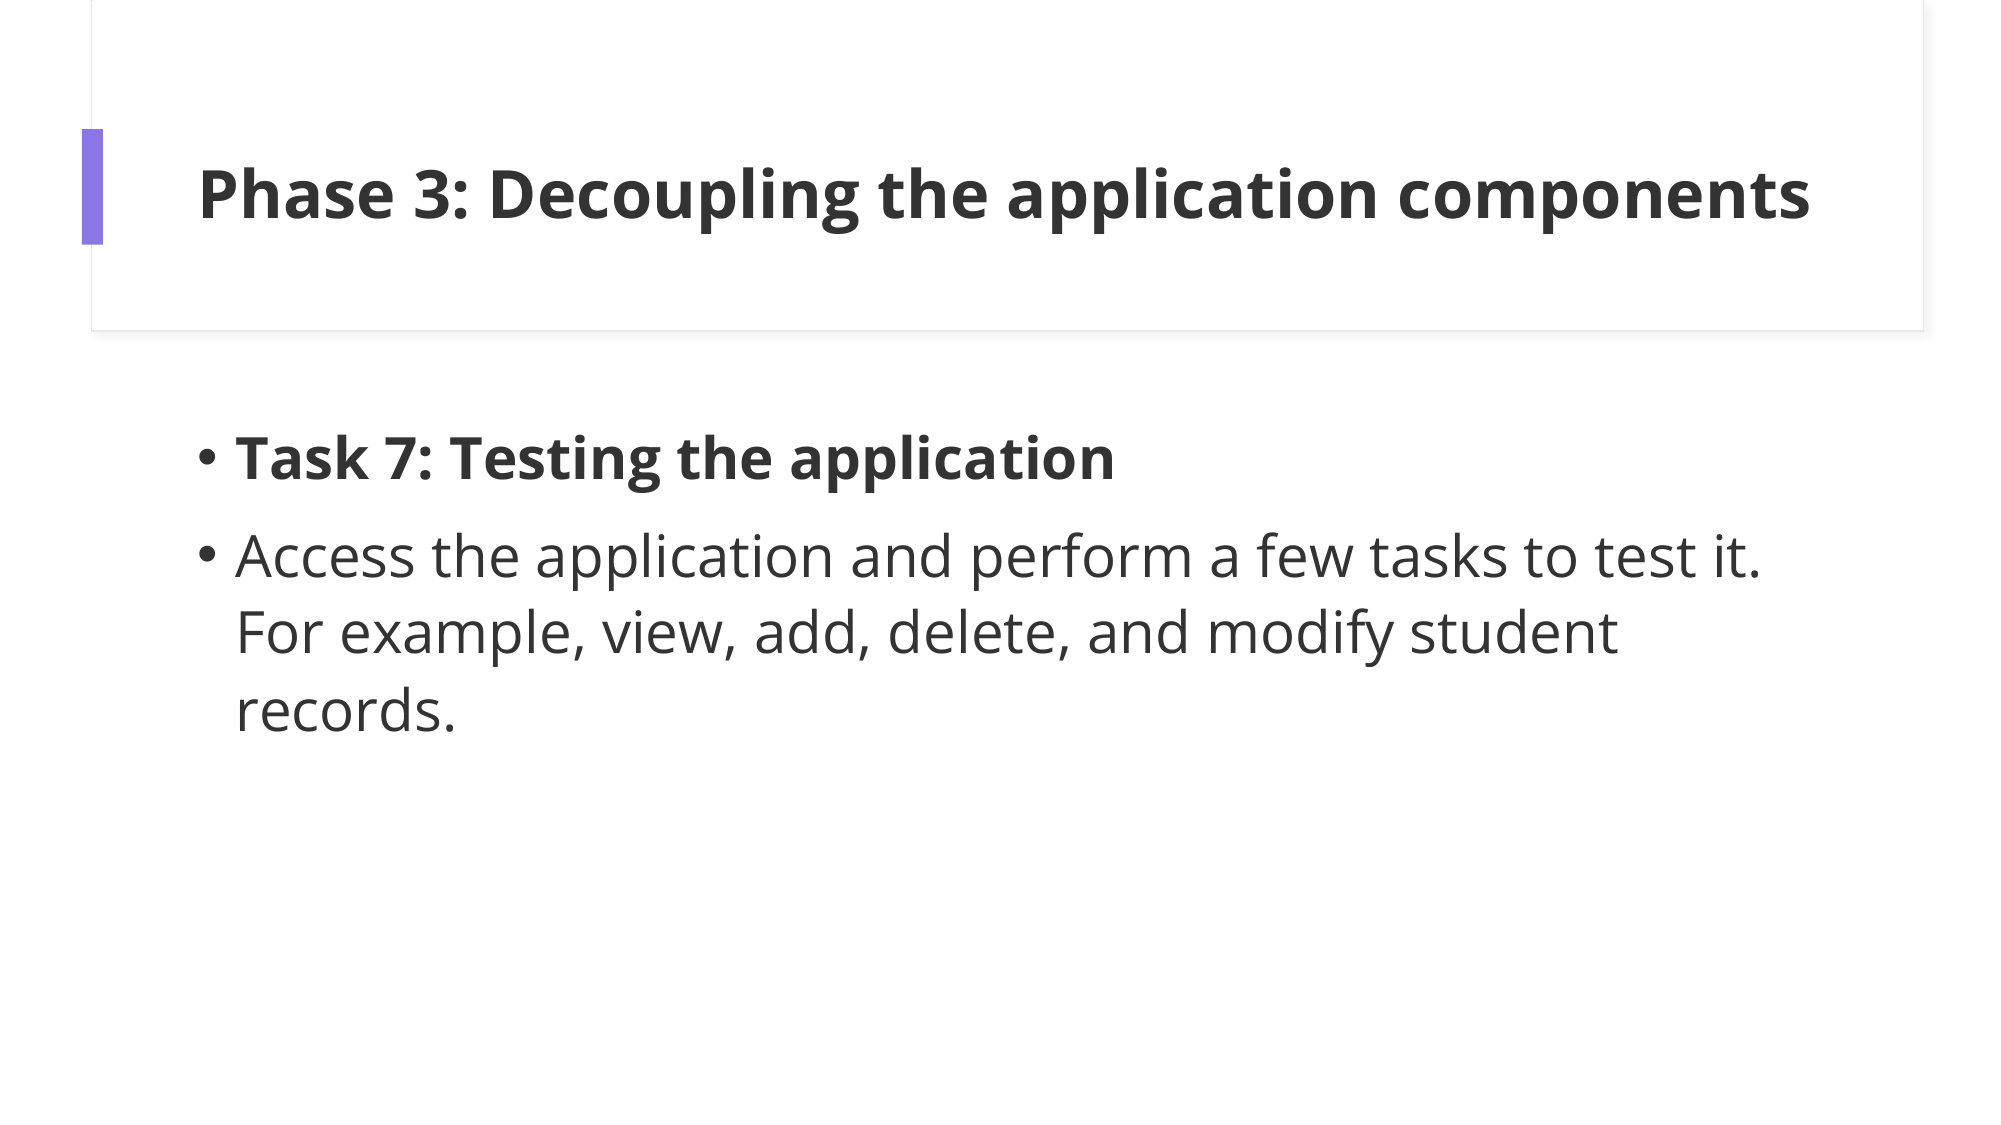

# Phase 3: Decoupling the application components
Task 7: Testing the application
Access the application and perform a few tasks to test it. For example, view, add, delete, and modify student records.